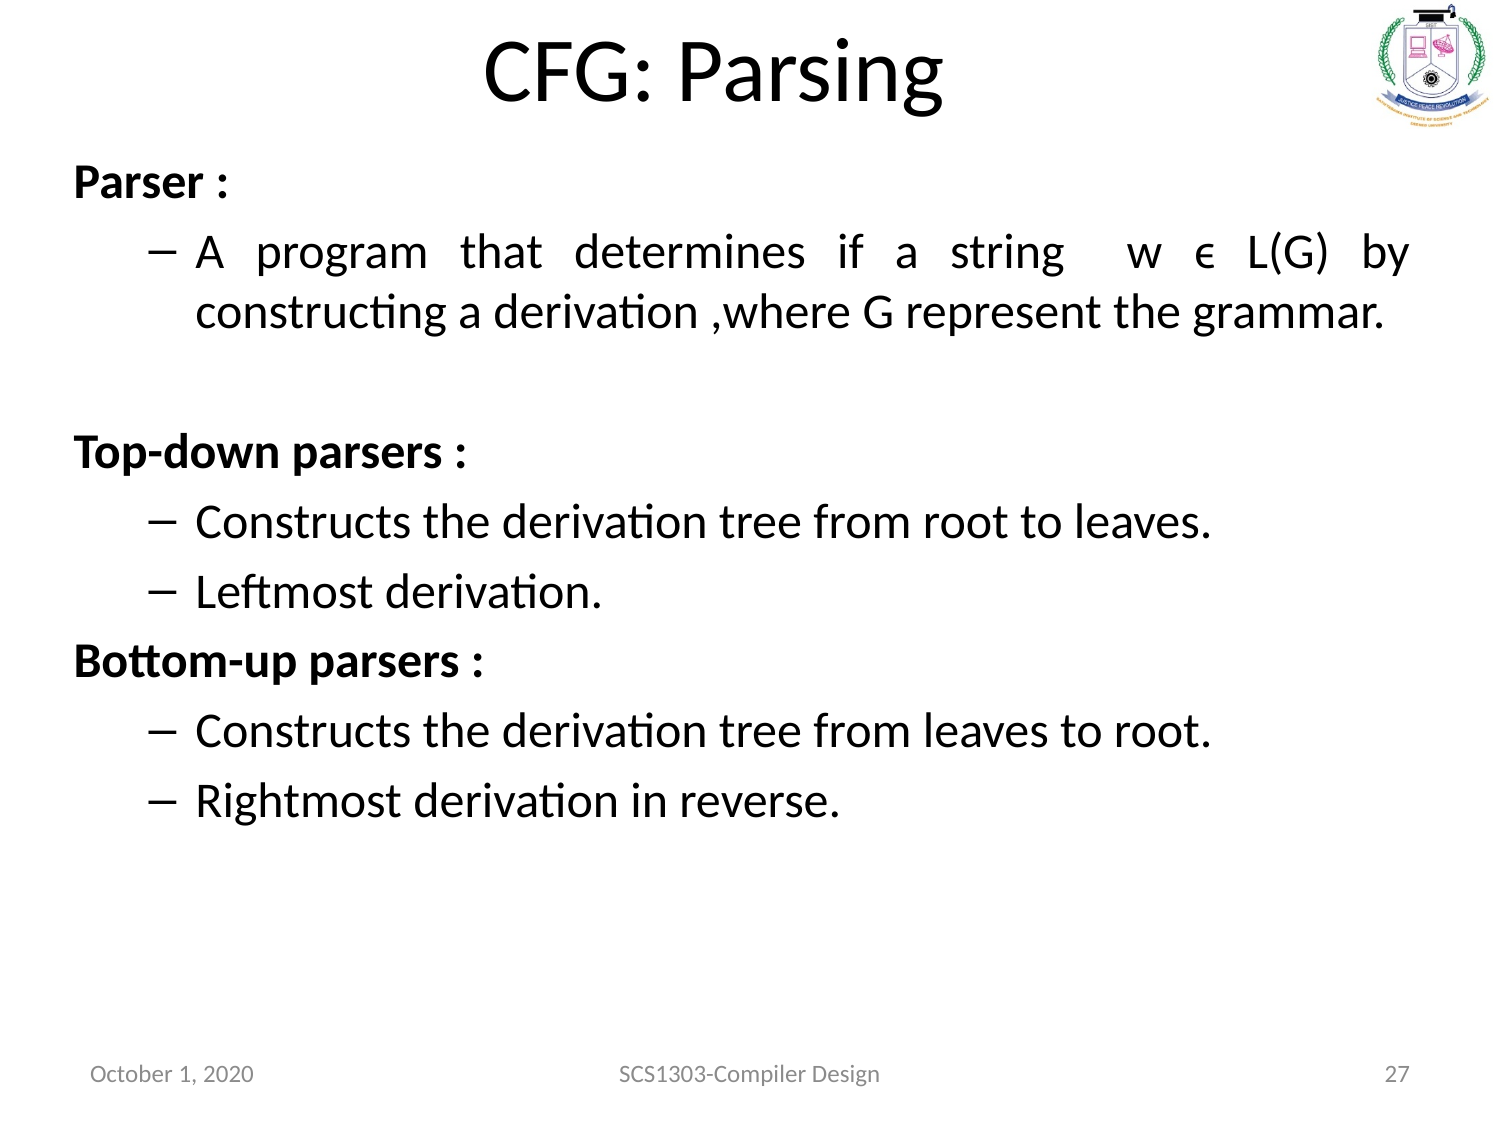

# CFG: Parsing
Parser :
A program that determines if a string  w ϵ L(G) by constructing a derivation ,where G represent the grammar.

Top-down parsers :
Constructs the derivation tree from root to leaves.
Leftmost derivation.
Bottom-up parsers :
Constructs the derivation tree from leaves to root.
Rightmost derivation in reverse.
October 1, 2020
SCS1303-Compiler Design
27